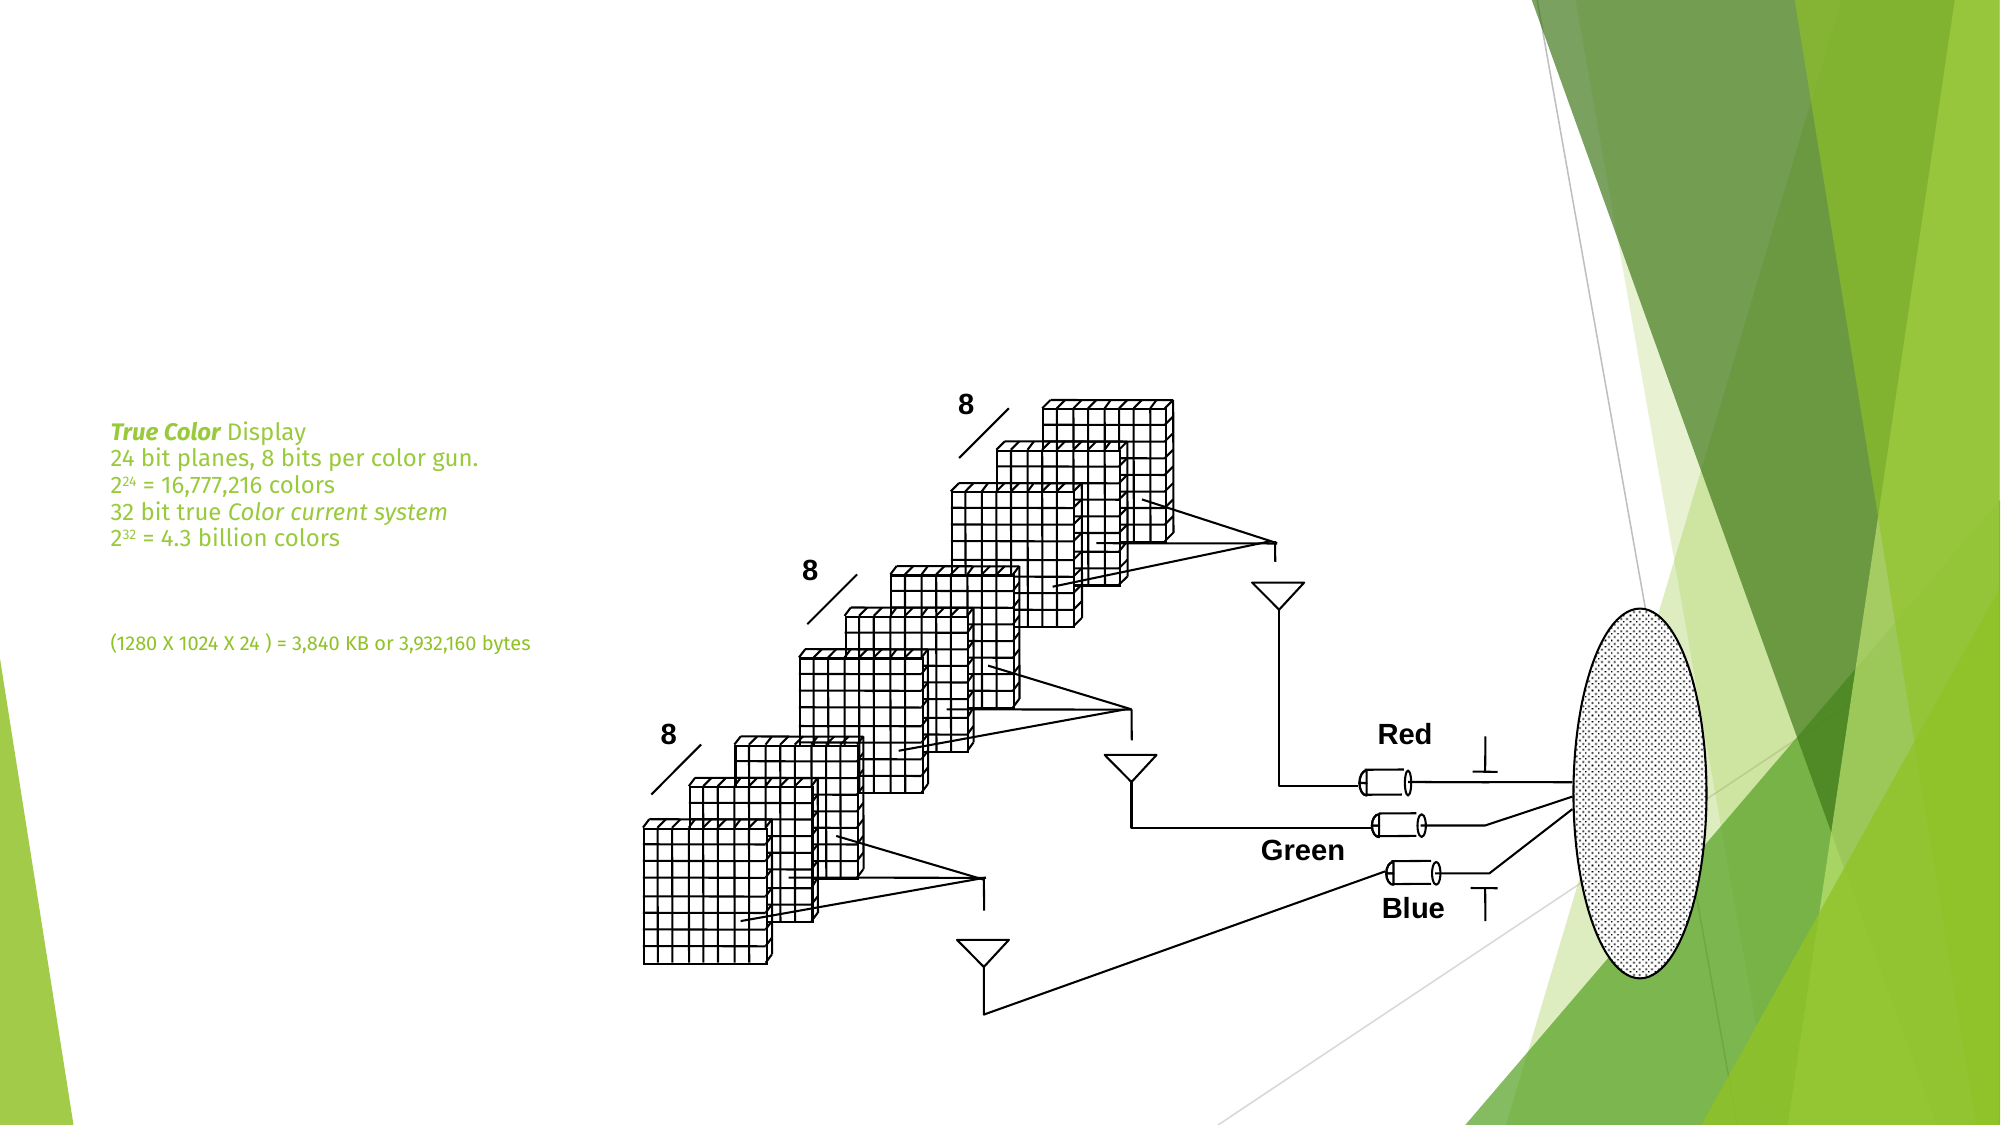

8

Green

8

8
Red

Blue

# True Color Display 24 bit planes, 8 bits per color gun. 224 = 16,777,216 colors 32 bit true Color current system 232 = 4.3 billion colors (1280 X 1024 X 24 ) = 3,840 KB or 3,932,160 bytes